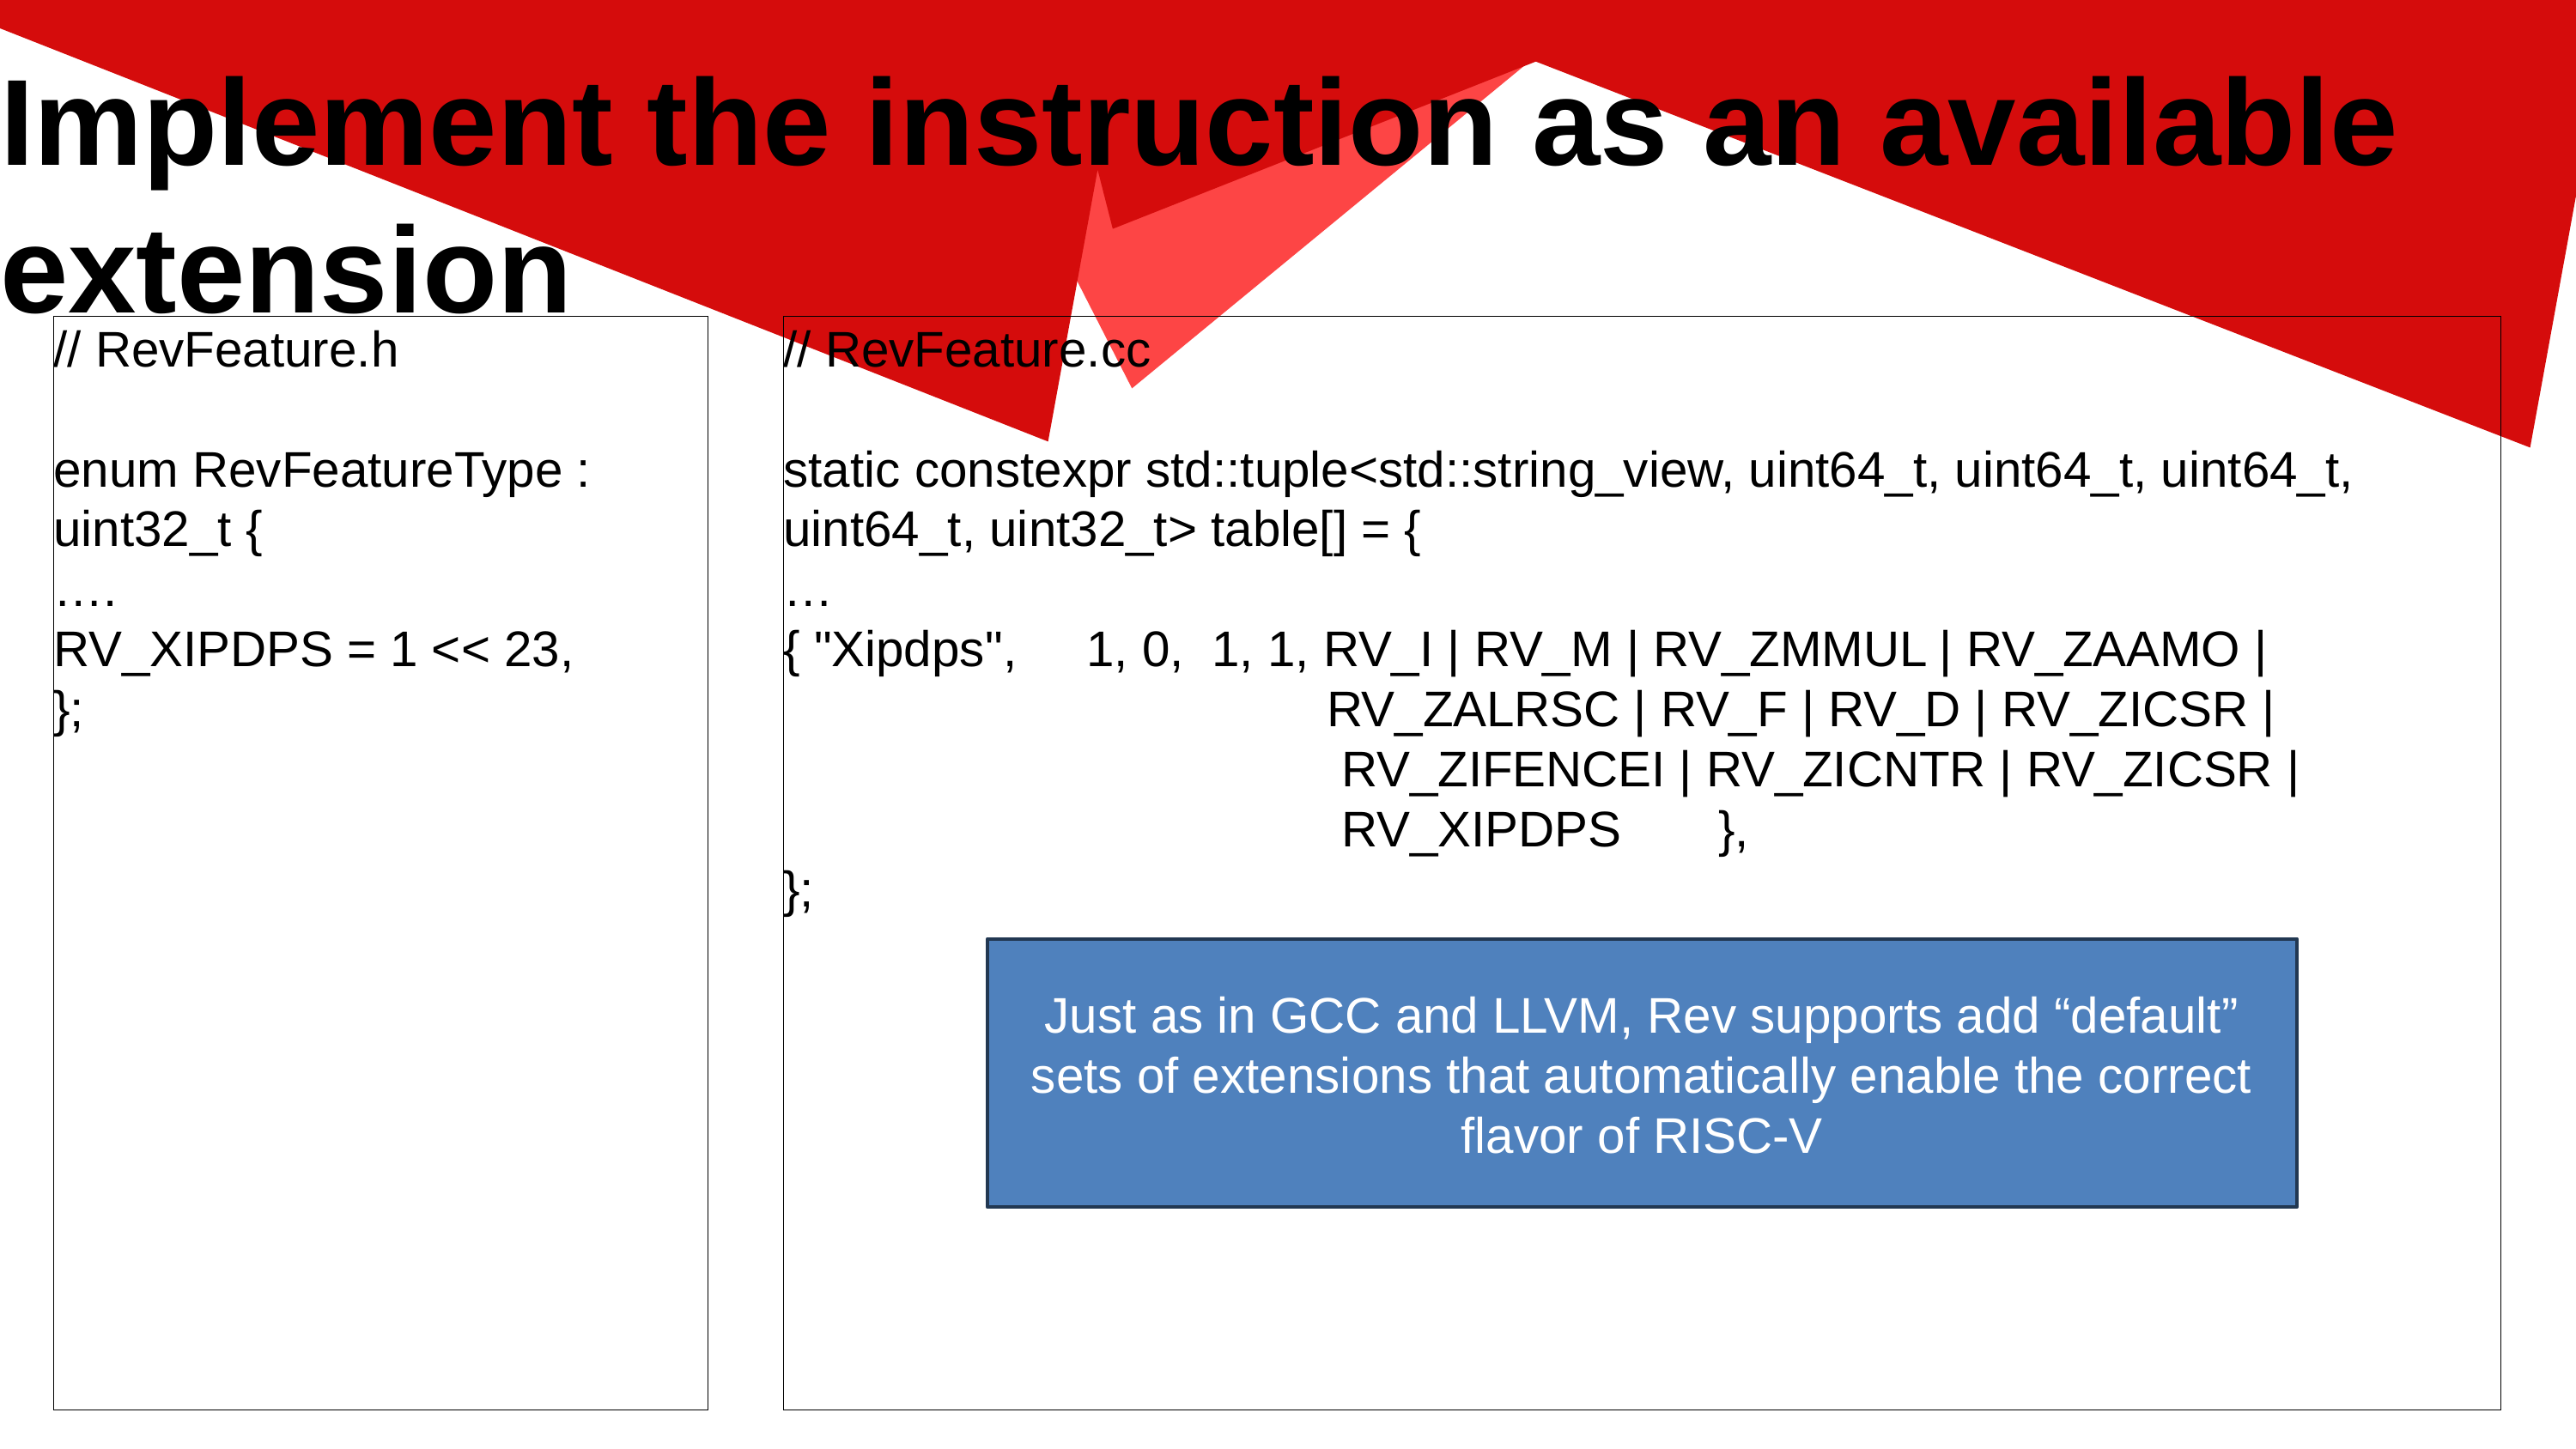

Implement the instruction as an available extension
// RevFeature.h

enum RevFeatureType : uint32_t {
….
RV_XIPDPS = 1 << 23,
};
// RevFeature.cc

static constexpr std::tuple<std::string_view, uint64_t, uint64_t, uint64_t, uint64_t, uint32_t> table[] = {
…
{ "Xipdps",     1, 0,  1, 1, RV_I | RV_M | RV_ZMMUL | RV_ZAAMO |
				  RV_ZALRSC | RV_F | RV_D | RV_ZICSR |
                                        RV_ZIFENCEI | RV_ZICNTR | RV_ZICSR |
                                        RV_XIPDPS       },
};
Just as in GCC and LLVM, Rev supports add “default” sets of extensions that automatically enable the correct flavor of RISC-V